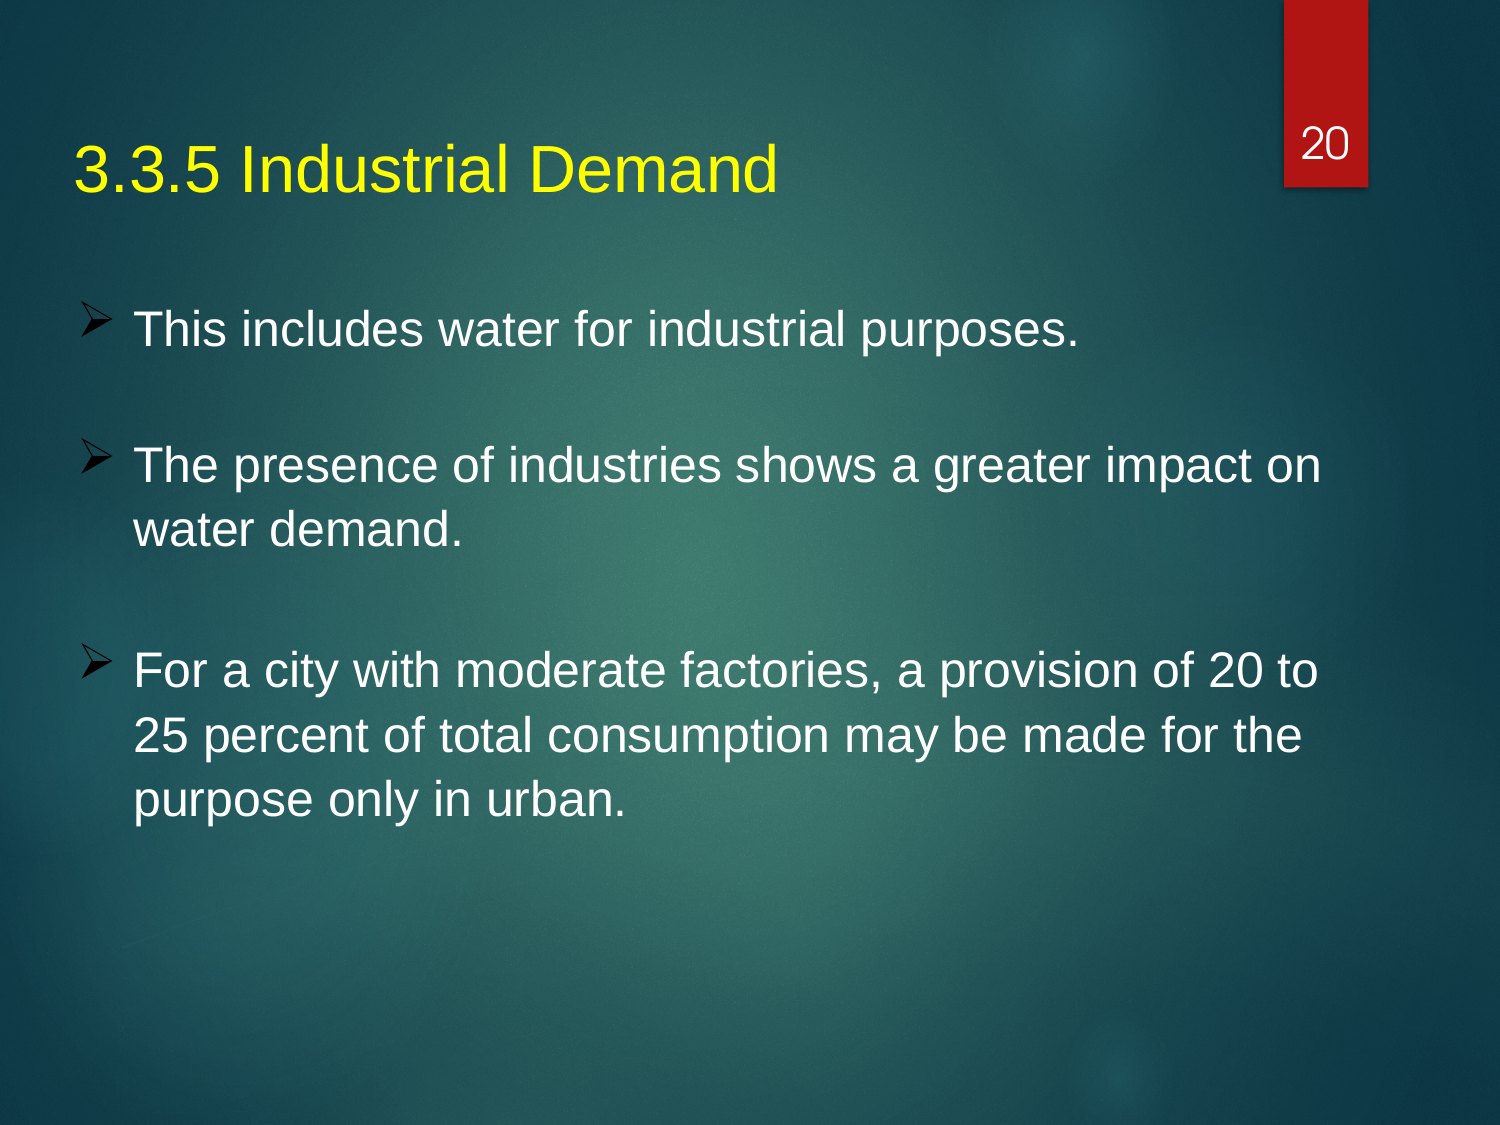

20
3.3.5 Industrial Demand
This includes water for industrial purposes.
The presence of industries shows a greater impact on water demand.
For a city with moderate factories, a provision of 20 to 25 percent of total consumption may be made for the purpose only in urban.